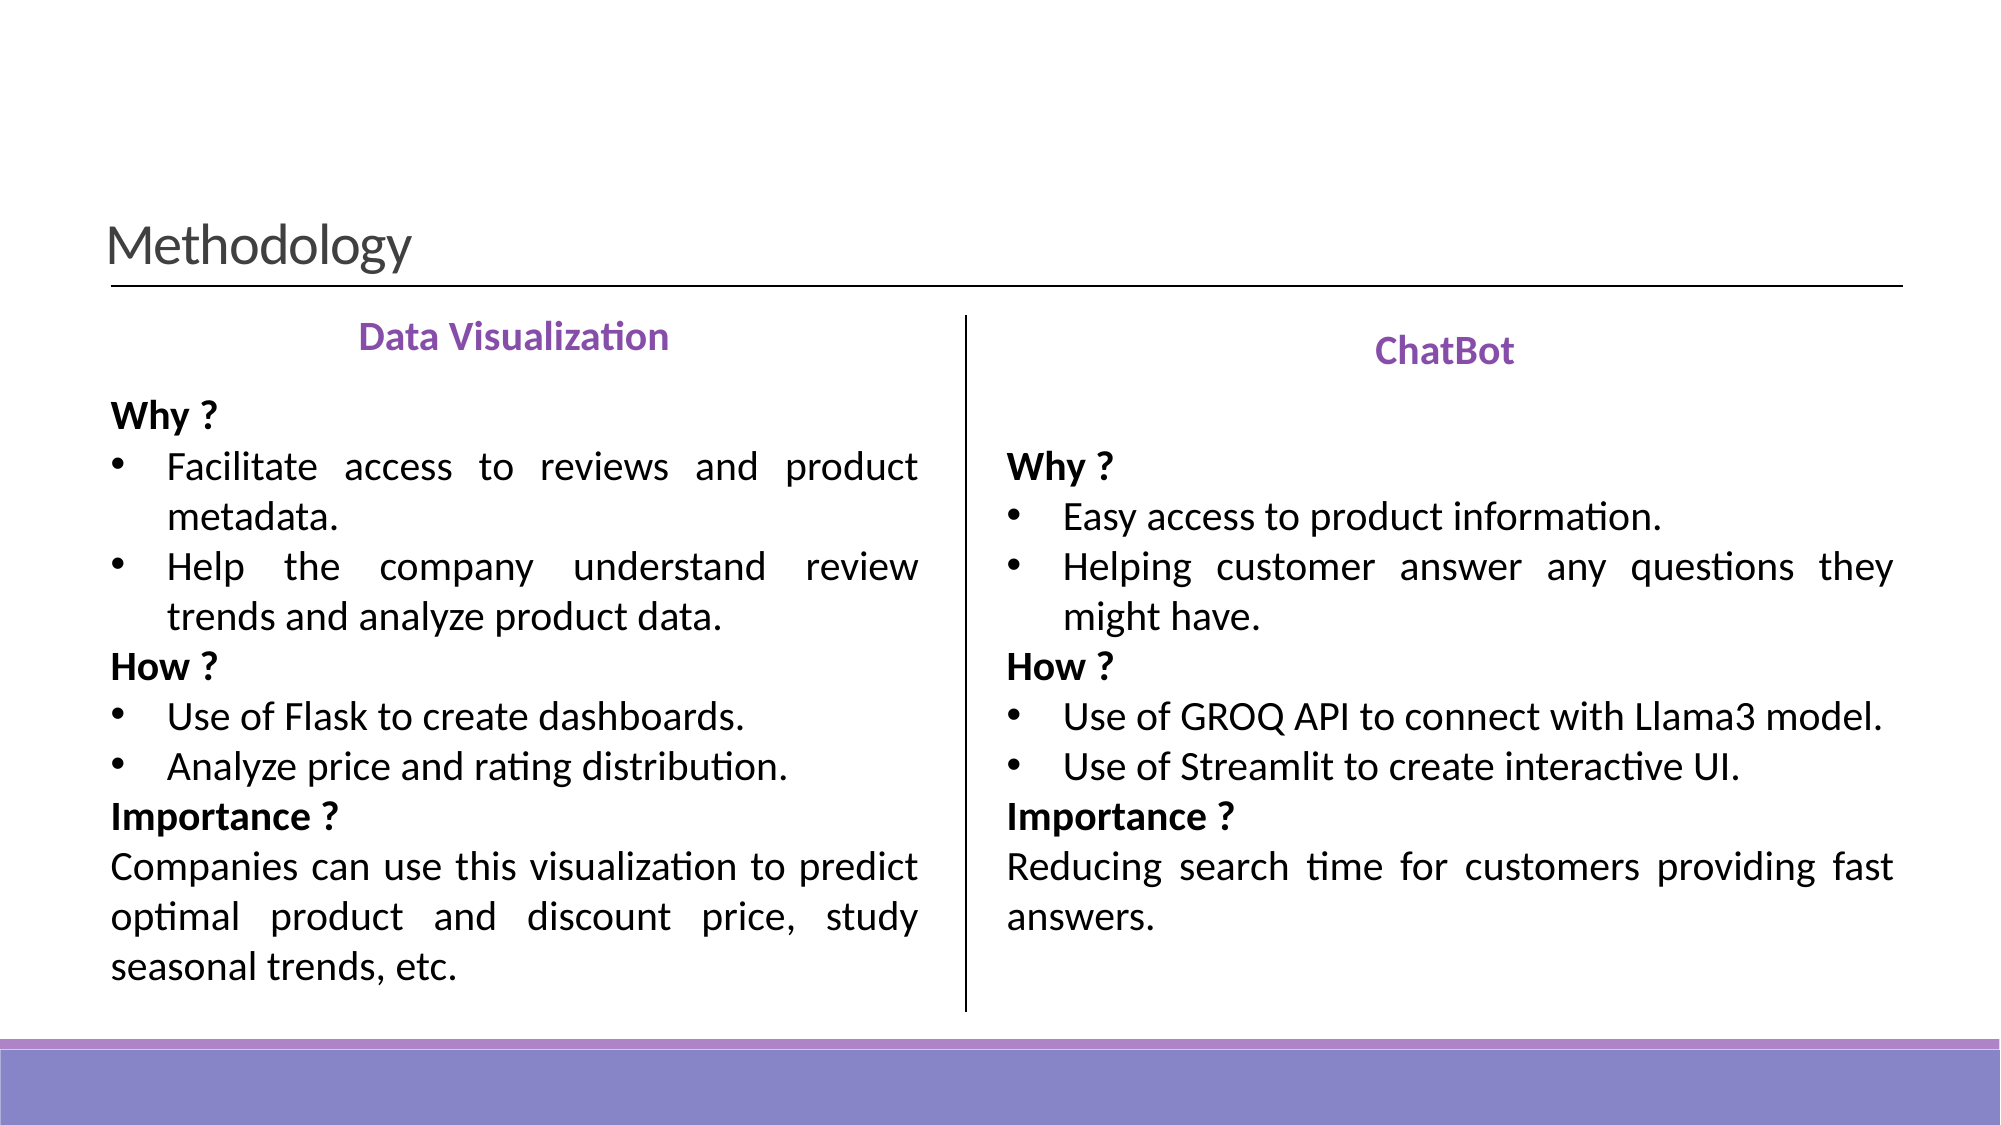

# Methodology
Data Visualization
ChatBot
Why ?
Facilitate access to reviews and product metadata.
Help the company understand review trends and analyze product data.
How ?
Use of Flask to create dashboards.
Analyze price and rating distribution.
Importance ?
Companies can use this visualization to predict optimal product and discount price, study seasonal trends, etc.
Why ?
Easy access to product information.
Helping customer answer any questions they might have.
How ?
Use of GROQ API to connect with Llama3 model.
Use of Streamlit to create interactive UI.
Importance ?
Reducing search time for customers providing fast answers.